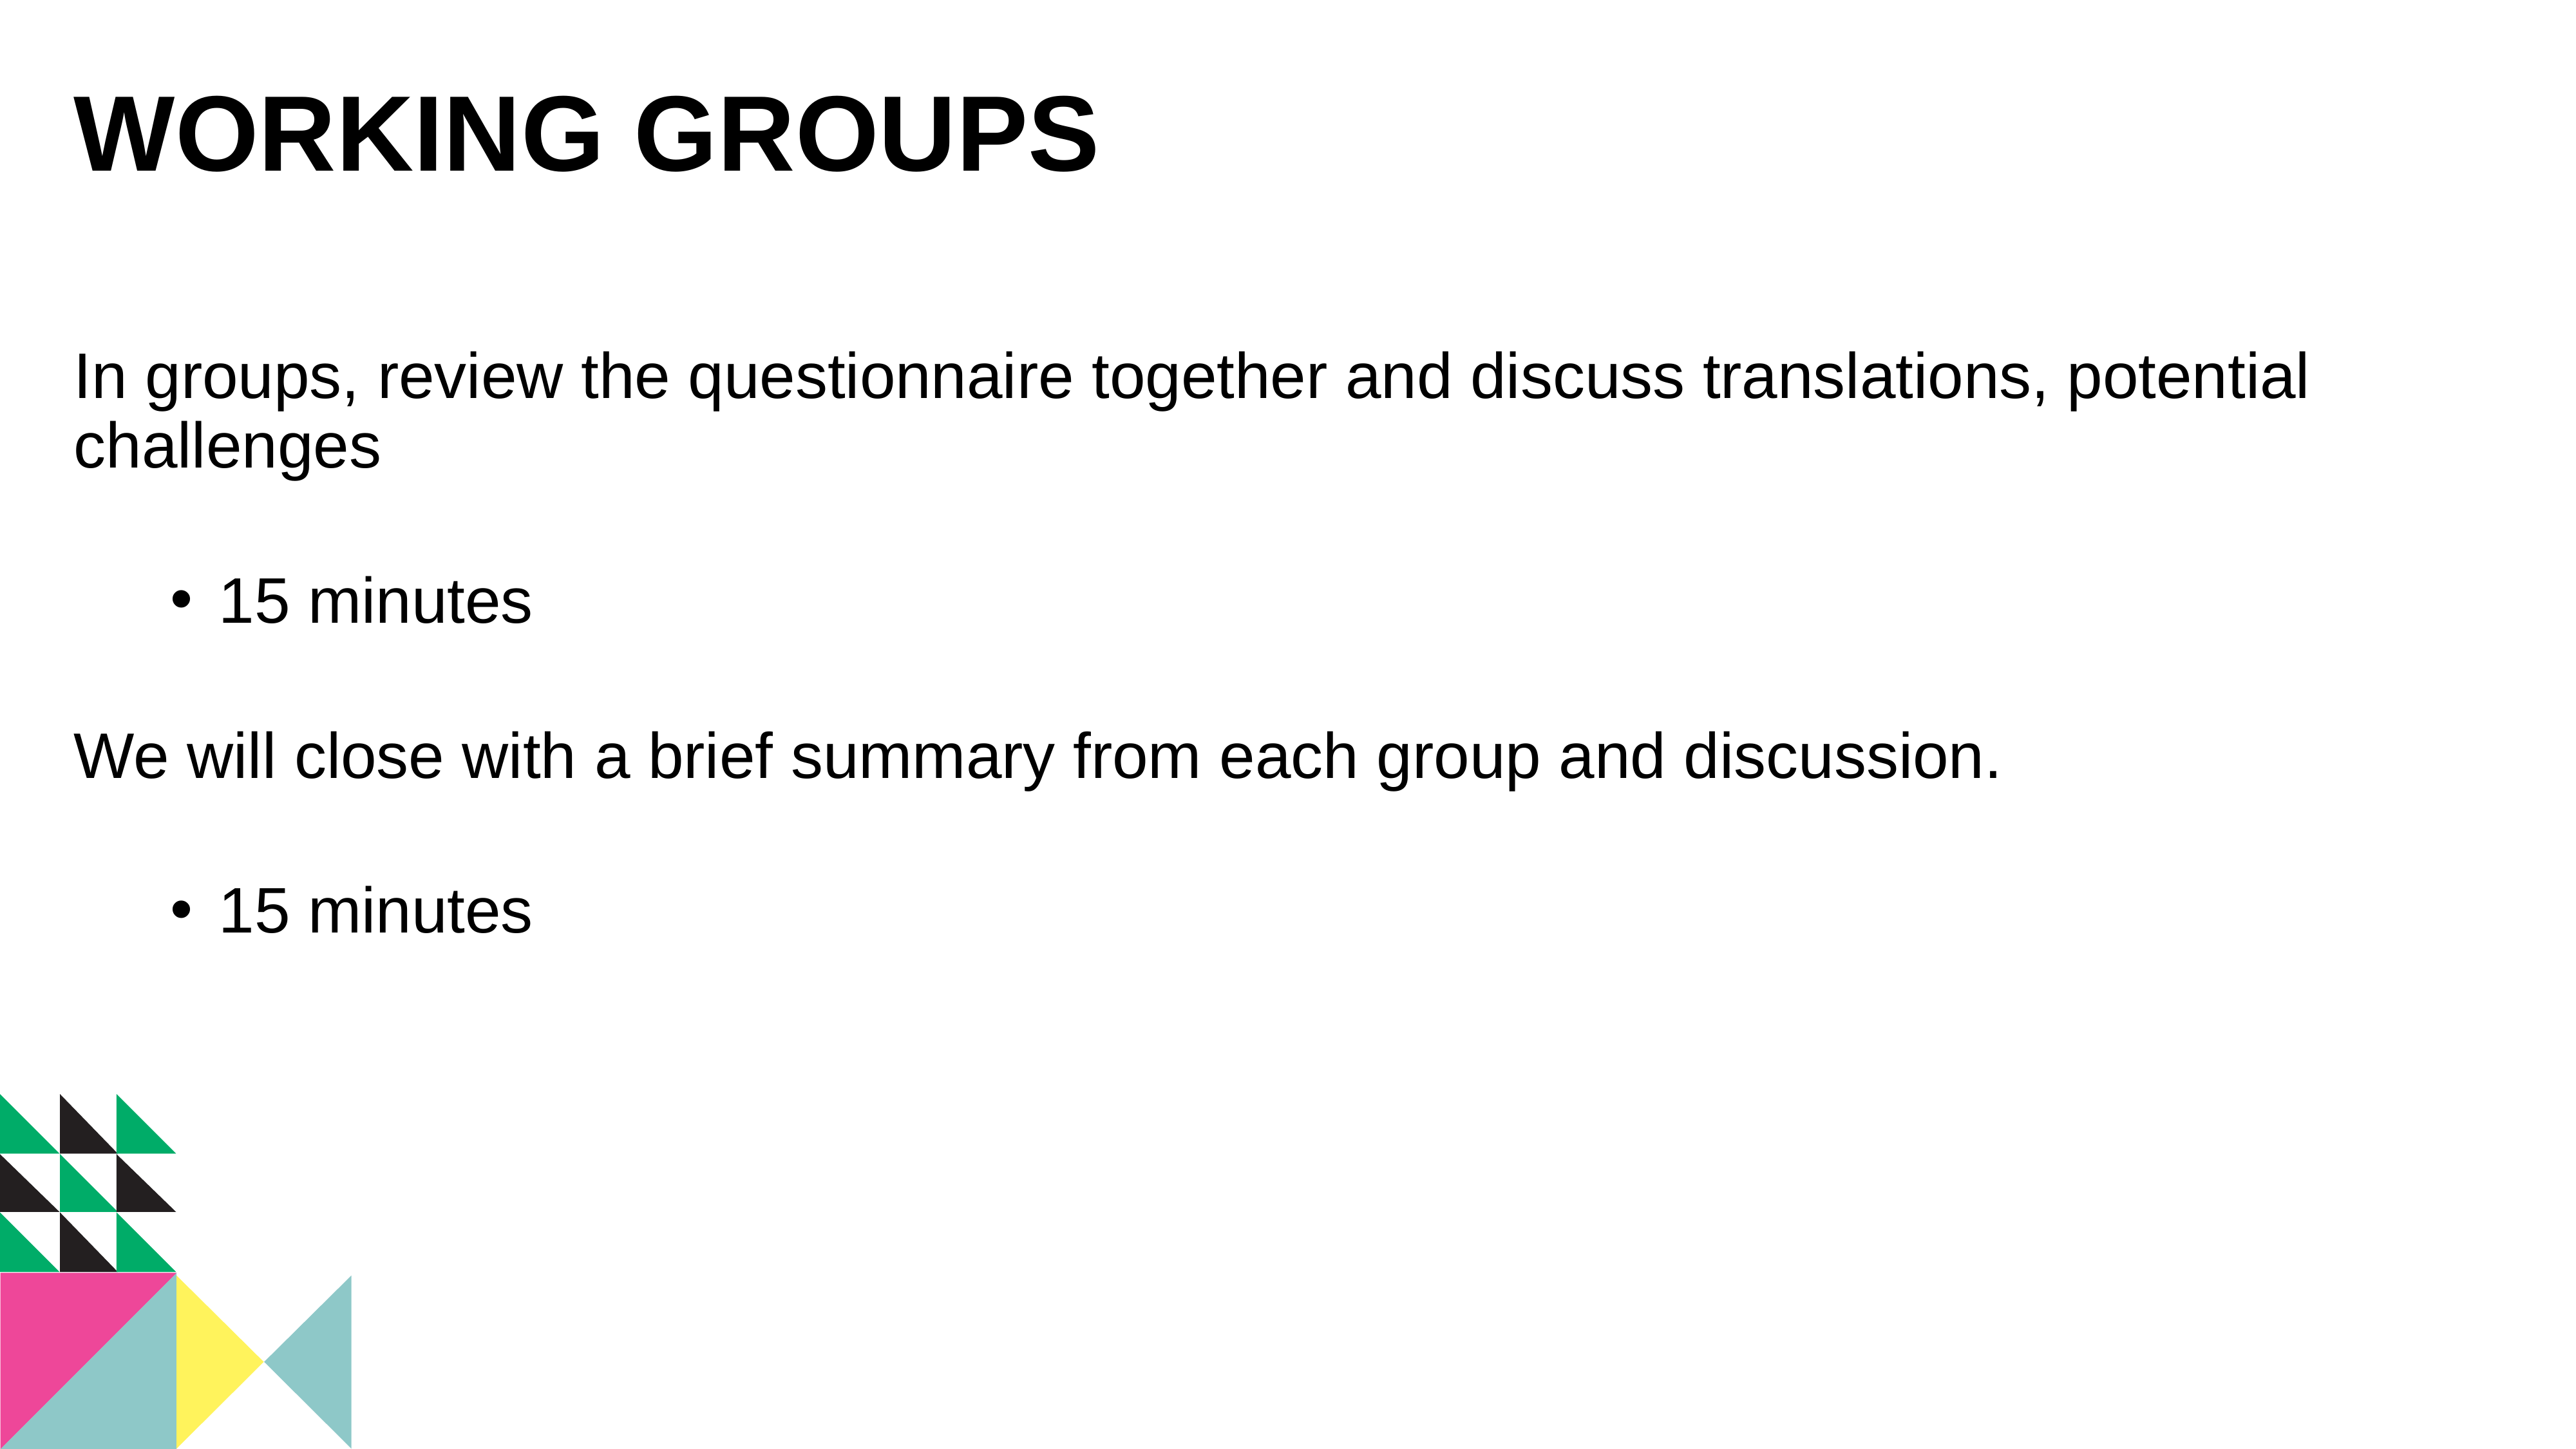

Working groups
In groups, review the questionnaire together and discuss translations, potential challenges

15 minutes

We will close with a brief summary from each group and discussion.

15 minutes